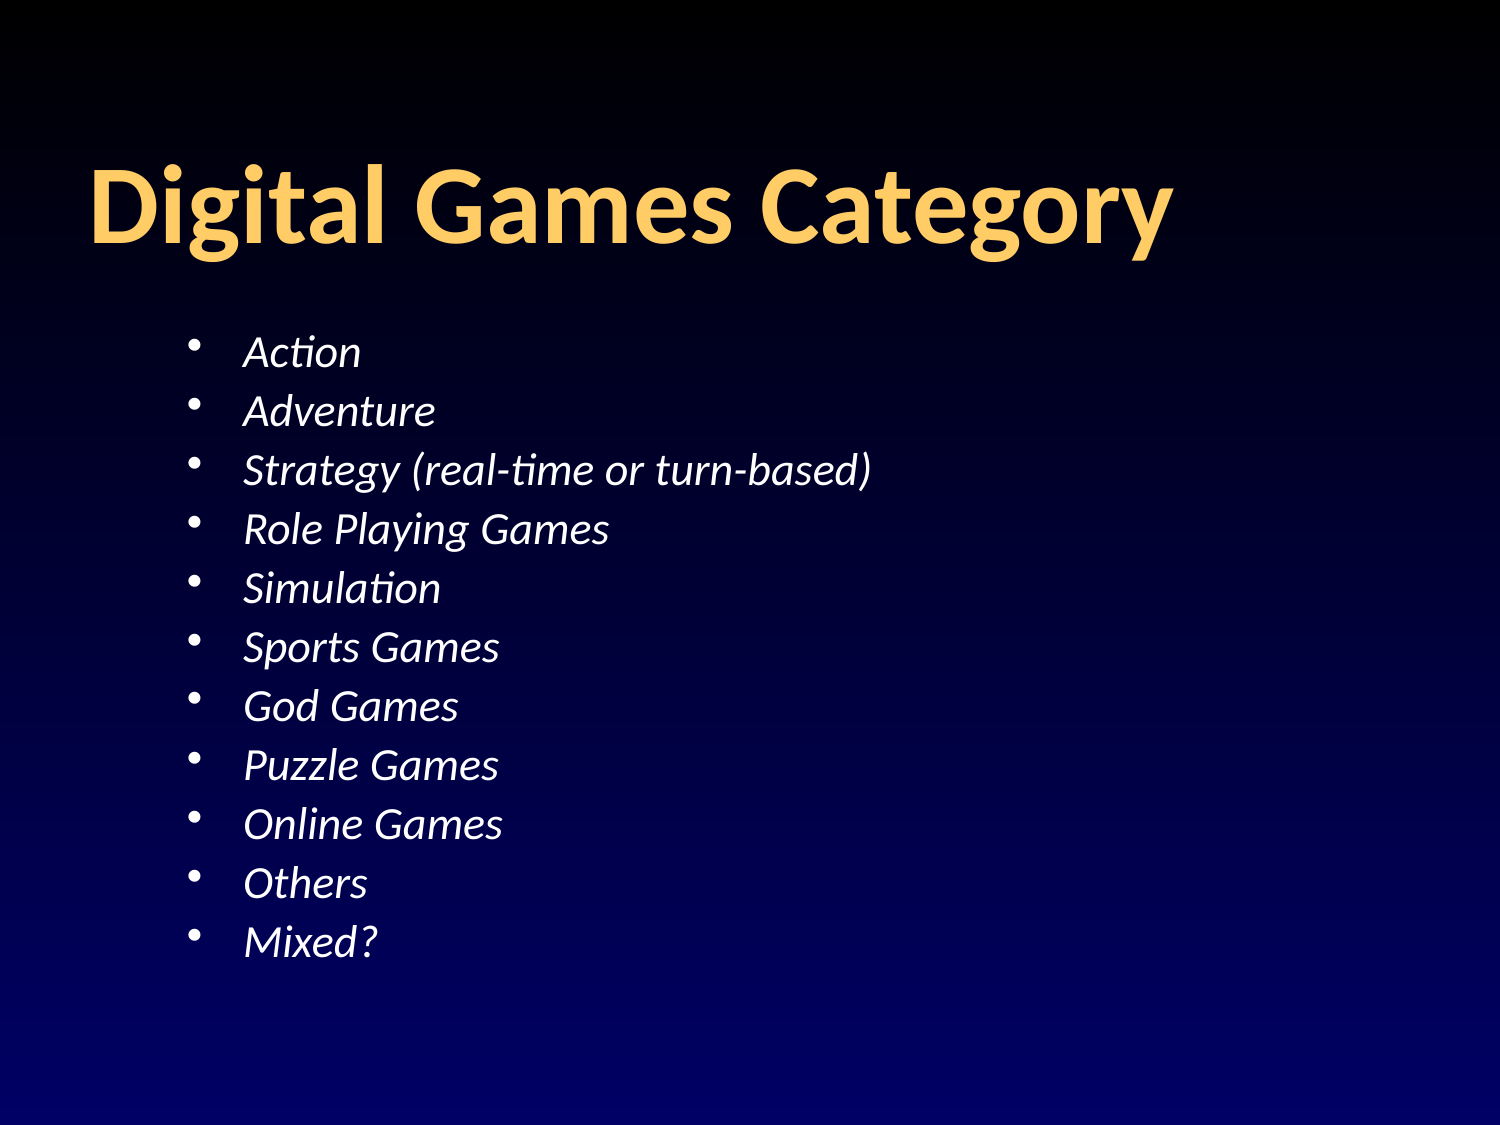

# Digital Games Category
Action
Adventure
Strategy (real-time or turn-based)
Role Playing Games
Simulation
Sports Games
God Games
Puzzle Games
Online Games
Others
Mixed?